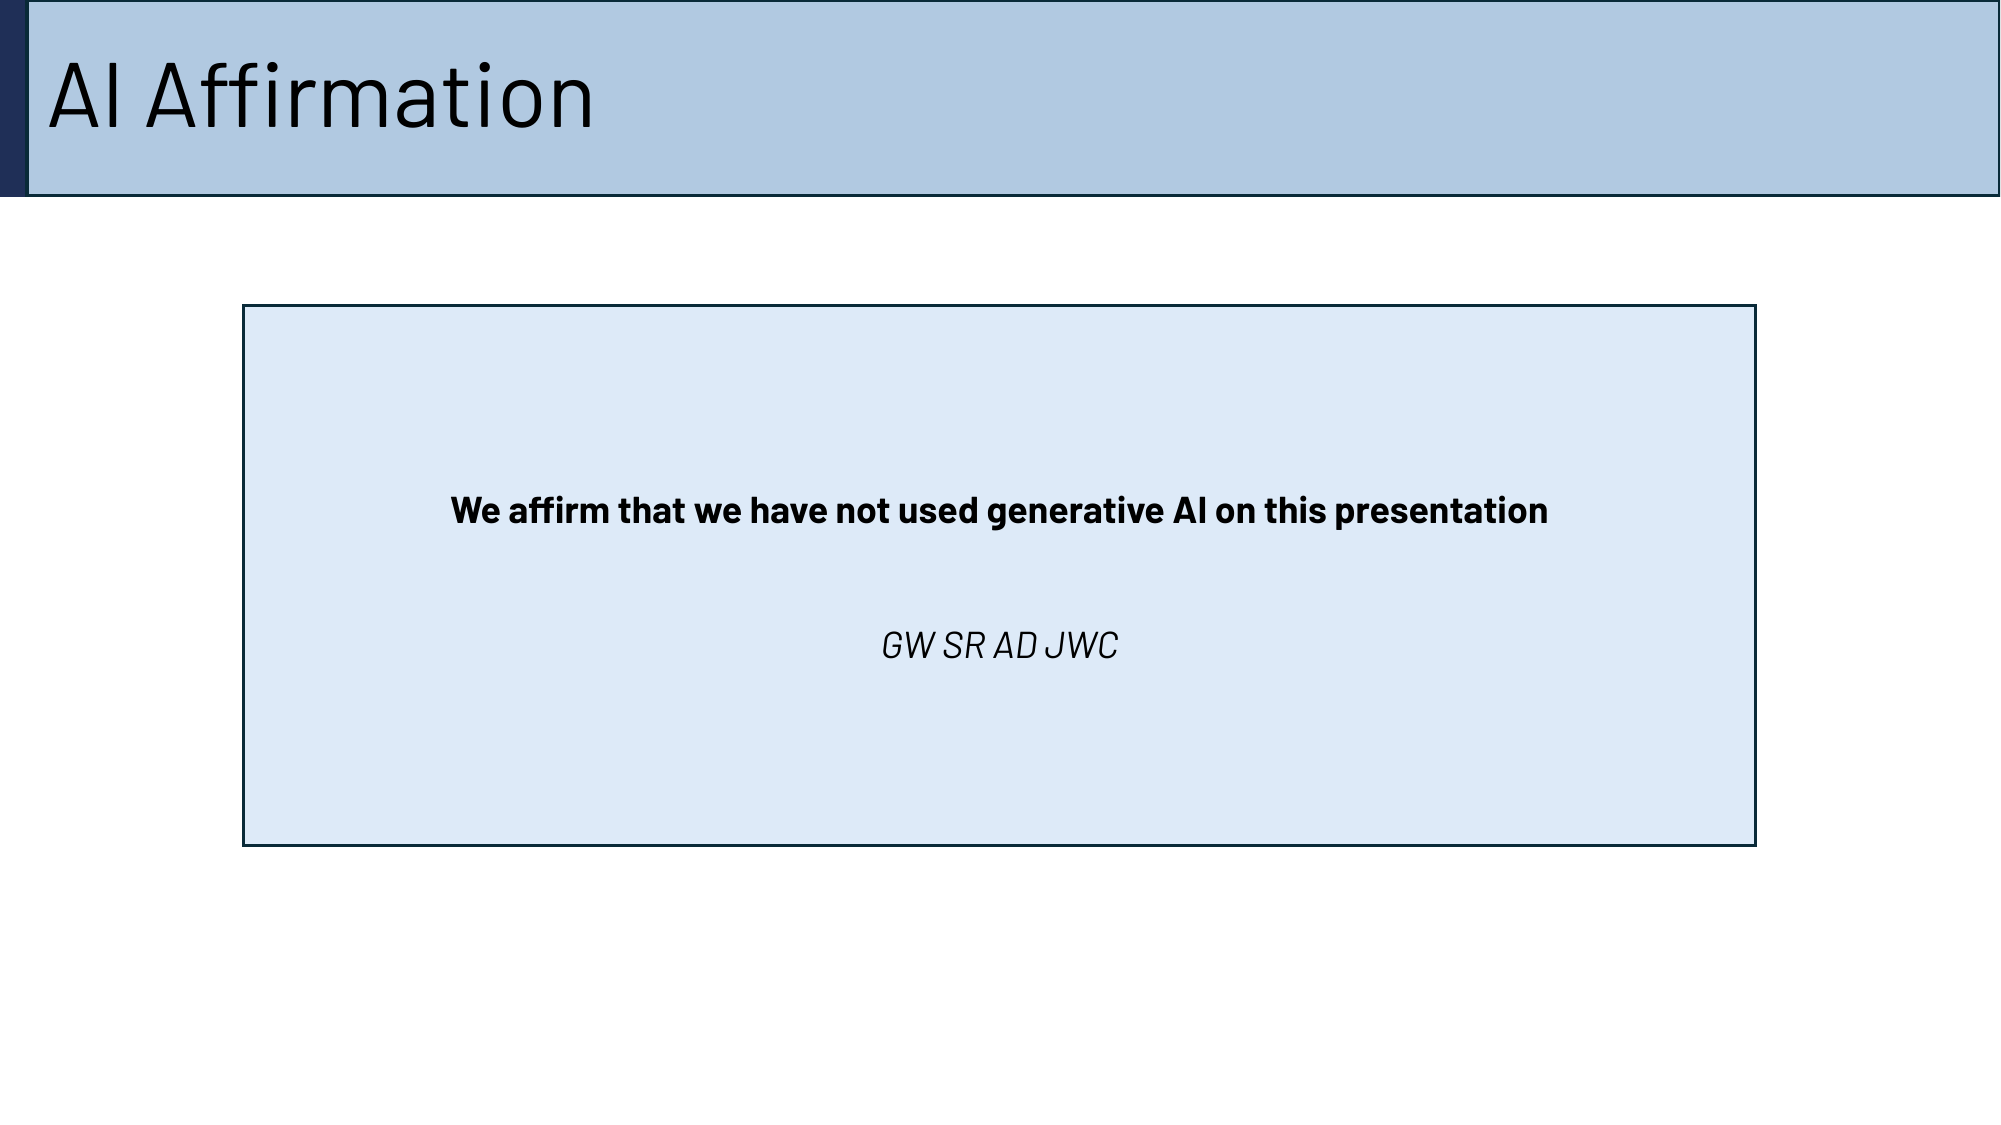

# AI Affirmation
We affirm that we have not used generative AI on this presentation

GW SR AD JWC